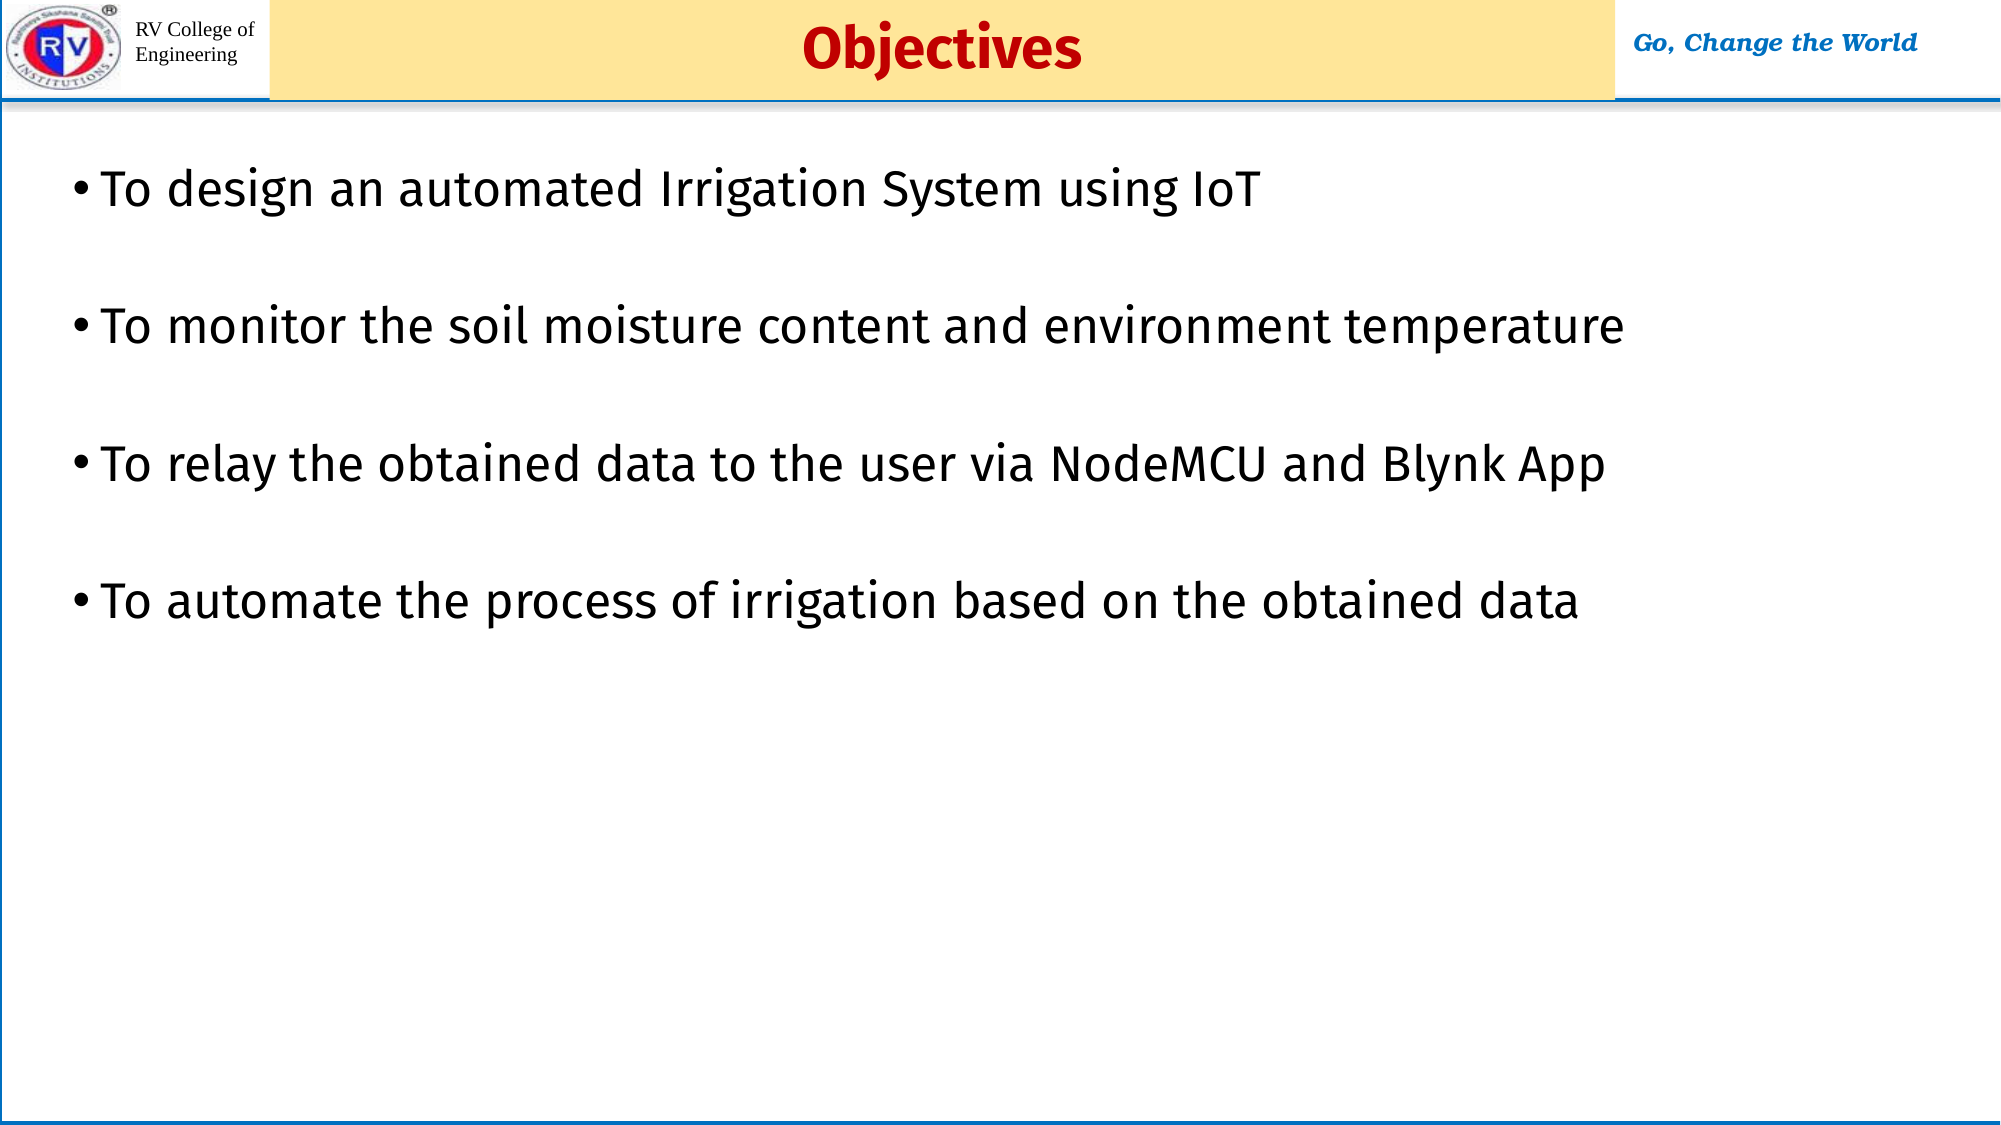

# Objectives
To design an automated Irrigation System using IoT

To monitor the soil moisture content and environment temperature

To relay the obtained data to the user via NodeMCU and Blynk App

To automate the process of irrigation based on the obtained data